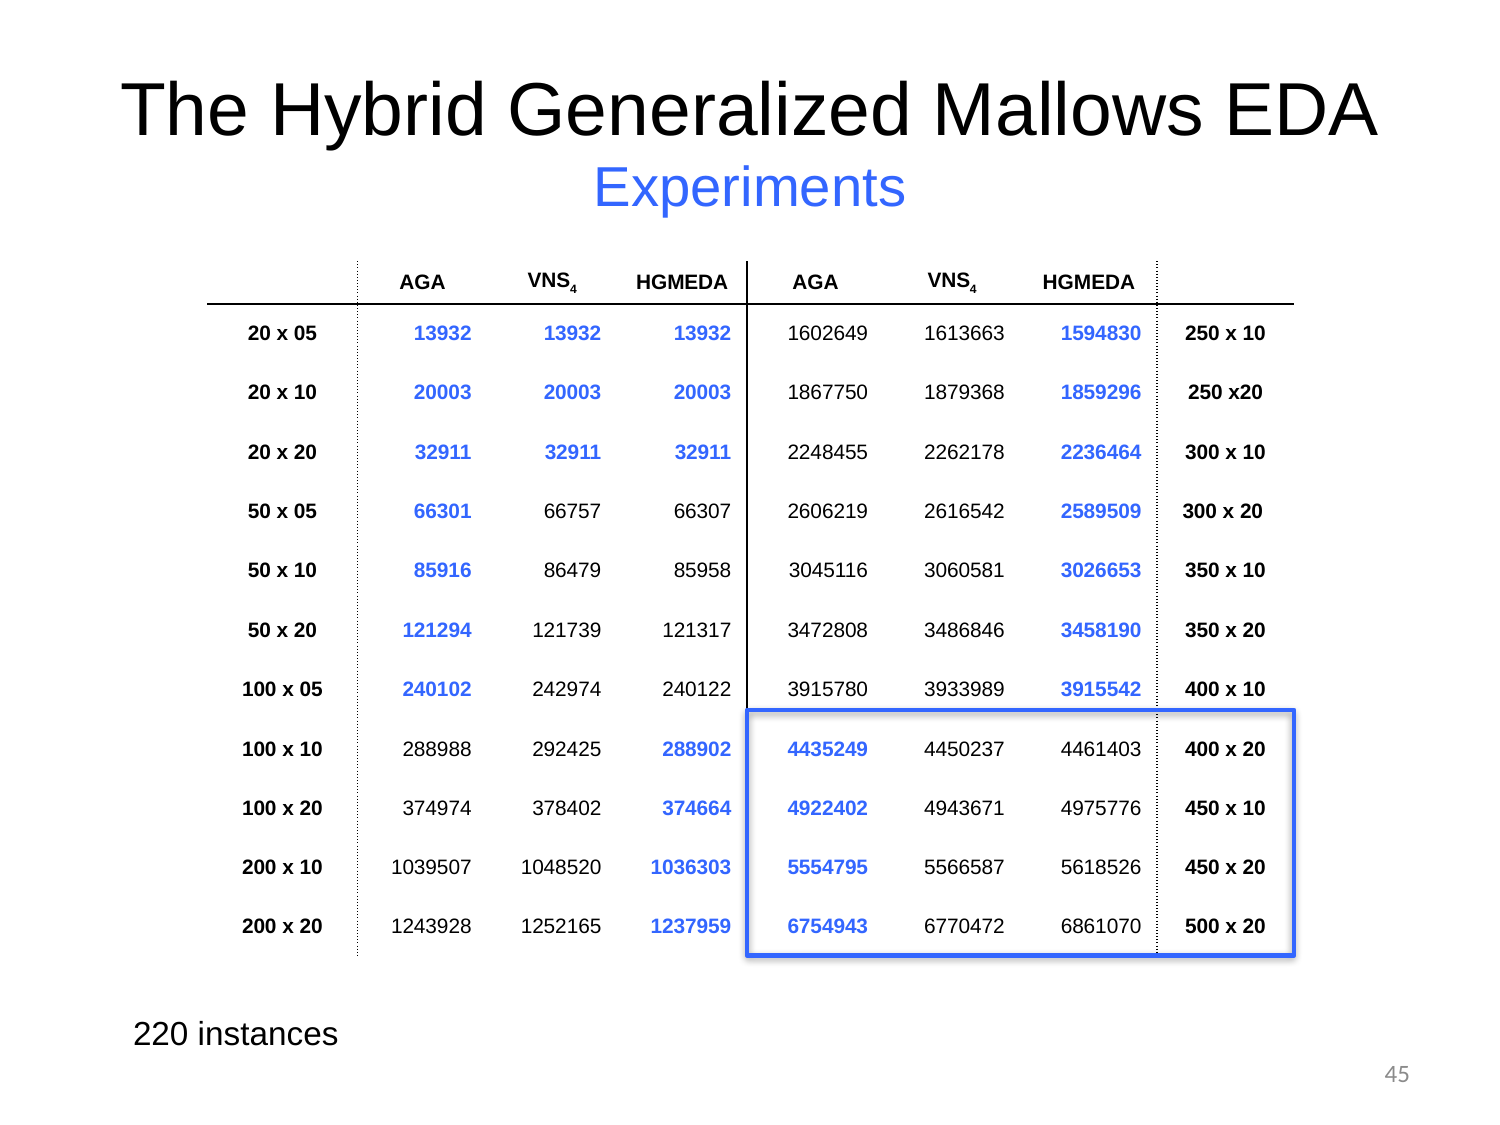

# The Hybrid Generalized Mallows EDA Experiments
|  | AGA | VNS4 | HGMEDA | AGA | VNS4 | HGMEDA |  |
| --- | --- | --- | --- | --- | --- | --- | --- |
| 20 x 05 | 13932 | 13932 | 13932 | 1602649 | 1613663 | 1594830 | 250 x 10 |
| 20 x 10 | 20003 | 20003 | 20003 | 1867750 | 1879368 | 1859296 | 250 x20 |
| 20 x 20 | 32911 | 32911 | 32911 | 2248455 | 2262178 | 2236464 | 300 x 10 |
| 50 x 05 | 66301 | 66757 | 66307 | 2606219 | 2616542 | 2589509 | 300 x 20 |
| 50 x 10 | 85916 | 86479 | 85958 | 3045116 | 3060581 | 3026653 | 350 x 10 |
| 50 x 20 | 121294 | 121739 | 121317 | 3472808 | 3486846 | 3458190 | 350 x 20 |
| 100 x 05 | 240102 | 242974 | 240122 | 3915780 | 3933989 | 3915542 | 400 x 10 |
| 100 x 10 | 288988 | 292425 | 288902 | 4435249 | 4450237 | 4461403 | 400 x 20 |
| 100 x 20 | 374974 | 378402 | 374664 | 4922402 | 4943671 | 4975776 | 450 x 10 |
| 200 x 10 | 1039507 | 1048520 | 1036303 | 5554795 | 5566587 | 5618526 | 450 x 20 |
| 200 x 20 | 1243928 | 1252165 | 1237959 | 6754943 | 6770472 | 6861070 | 500 x 20 |

220 instances
45